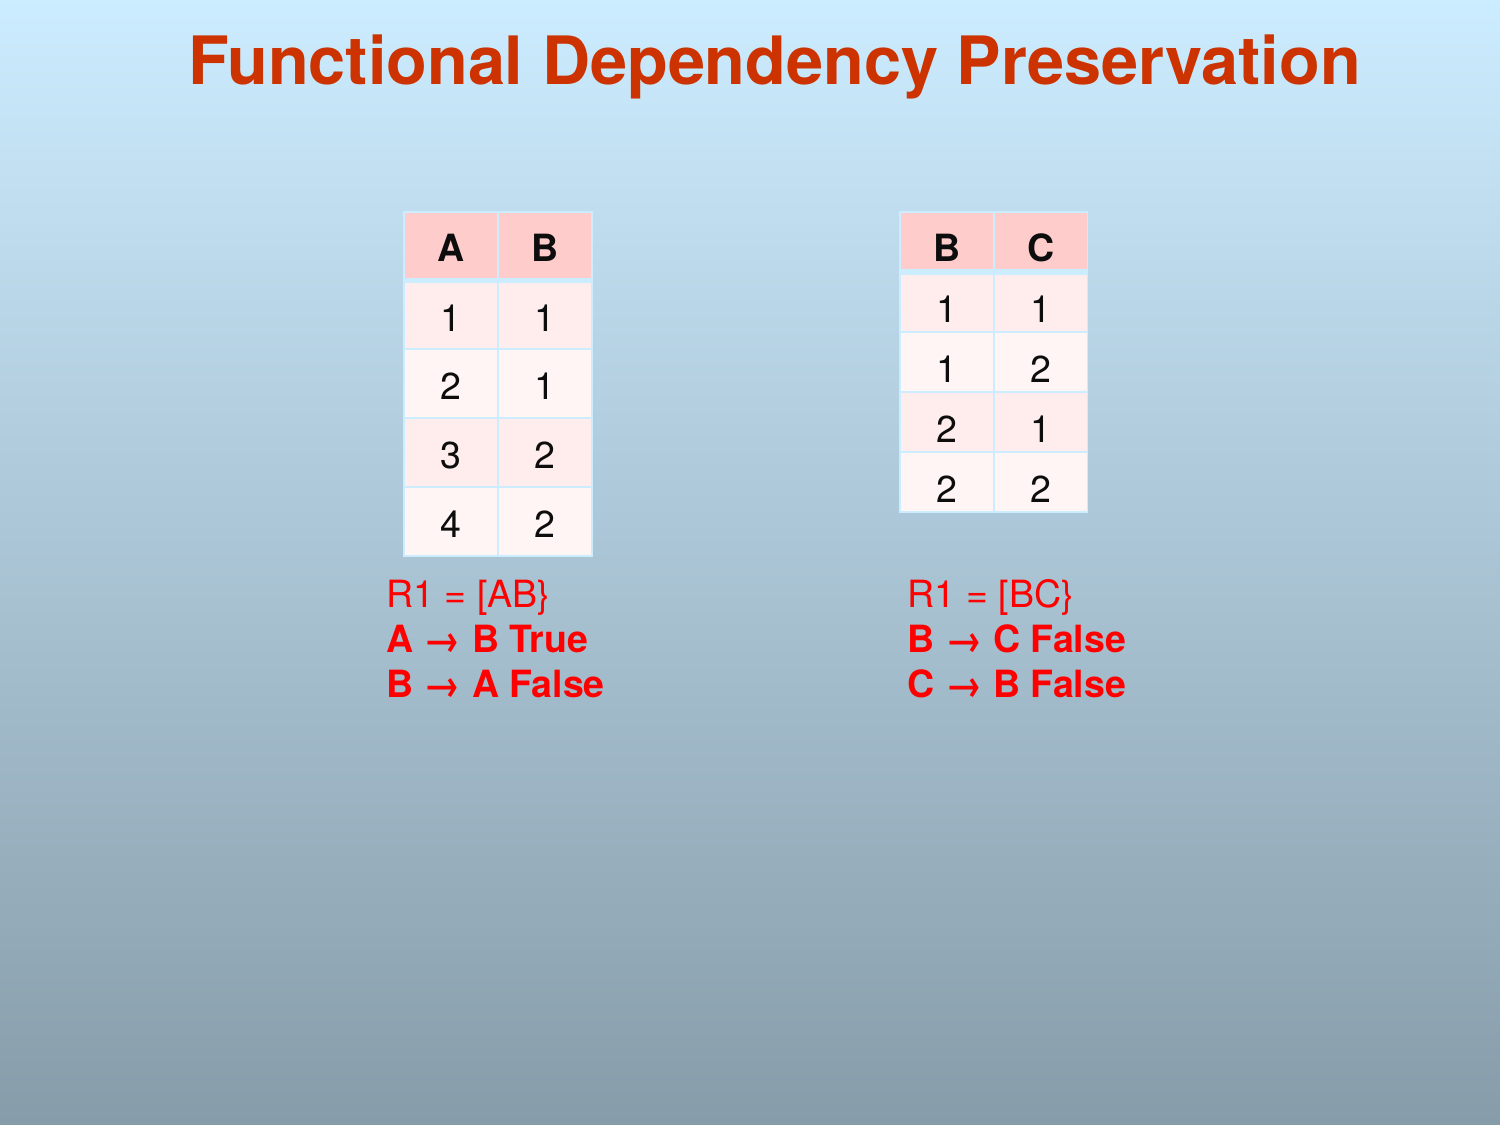

# Functional Dependency Preservation
| A | B |
| --- | --- |
| 1 | 1 |
| 2 | 1 |
| 3 | 2 |
| 4 | 2 |
| B | C |
| --- | --- |
| 1 | 1 |
| 1 | 2 |
| 2 | 1 |
| 2 | 2 |
R1 = [AB}
A → B True
B → A False

R1 = [BC}
B → C False
C → B False